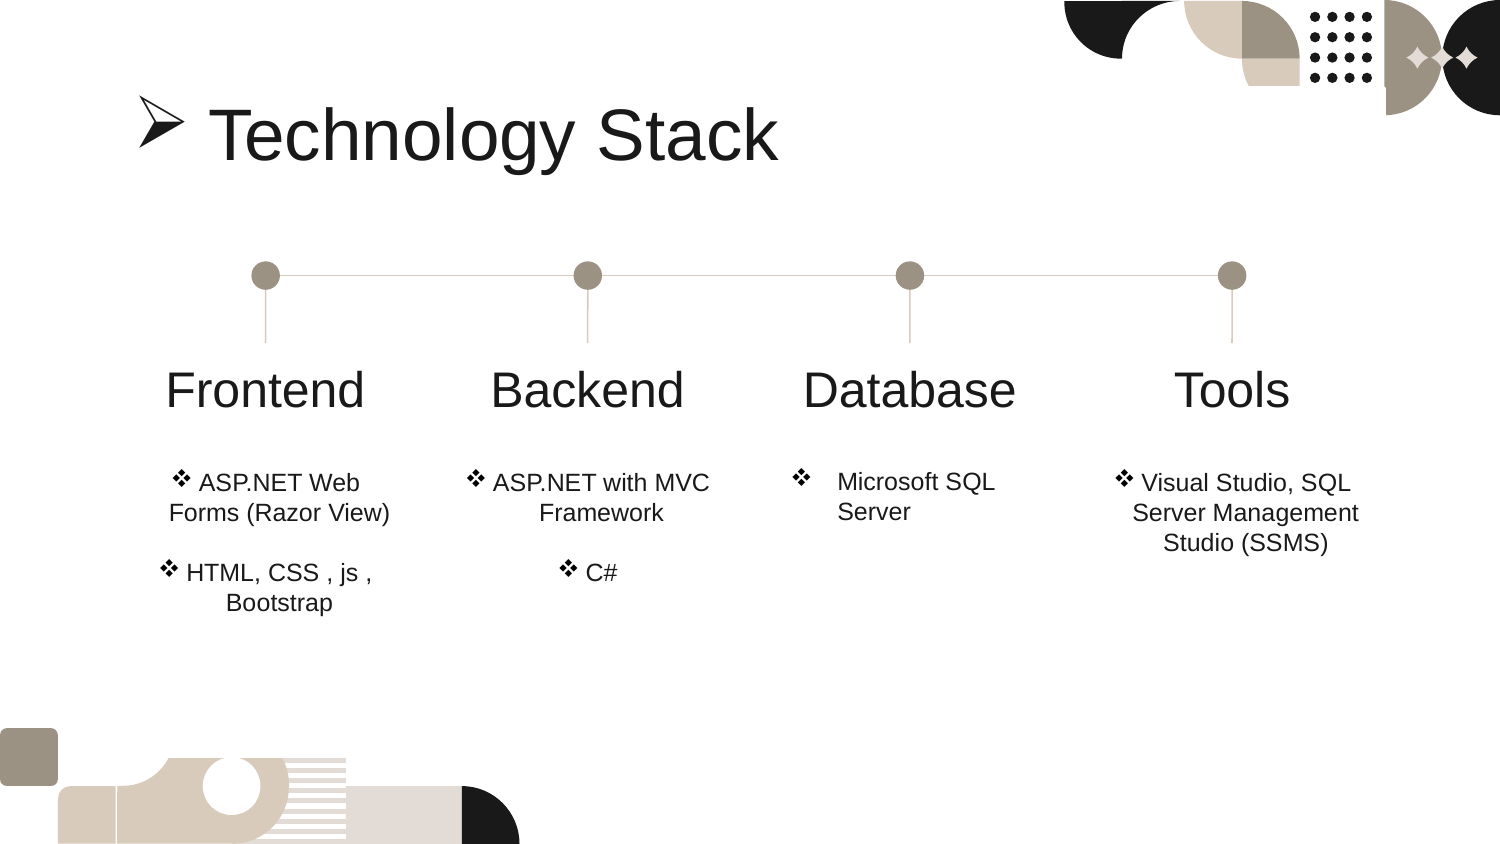

# Technology Stack

Frontend
Backend
Database
Tools
Microsoft SQL Server
Visual Studio, SQL Server Management Studio (SSMS)
ASP.NET Web Forms (Razor View)

HTML, CSS , js , Bootstrap
ASP.NET with MVC Framework

C#